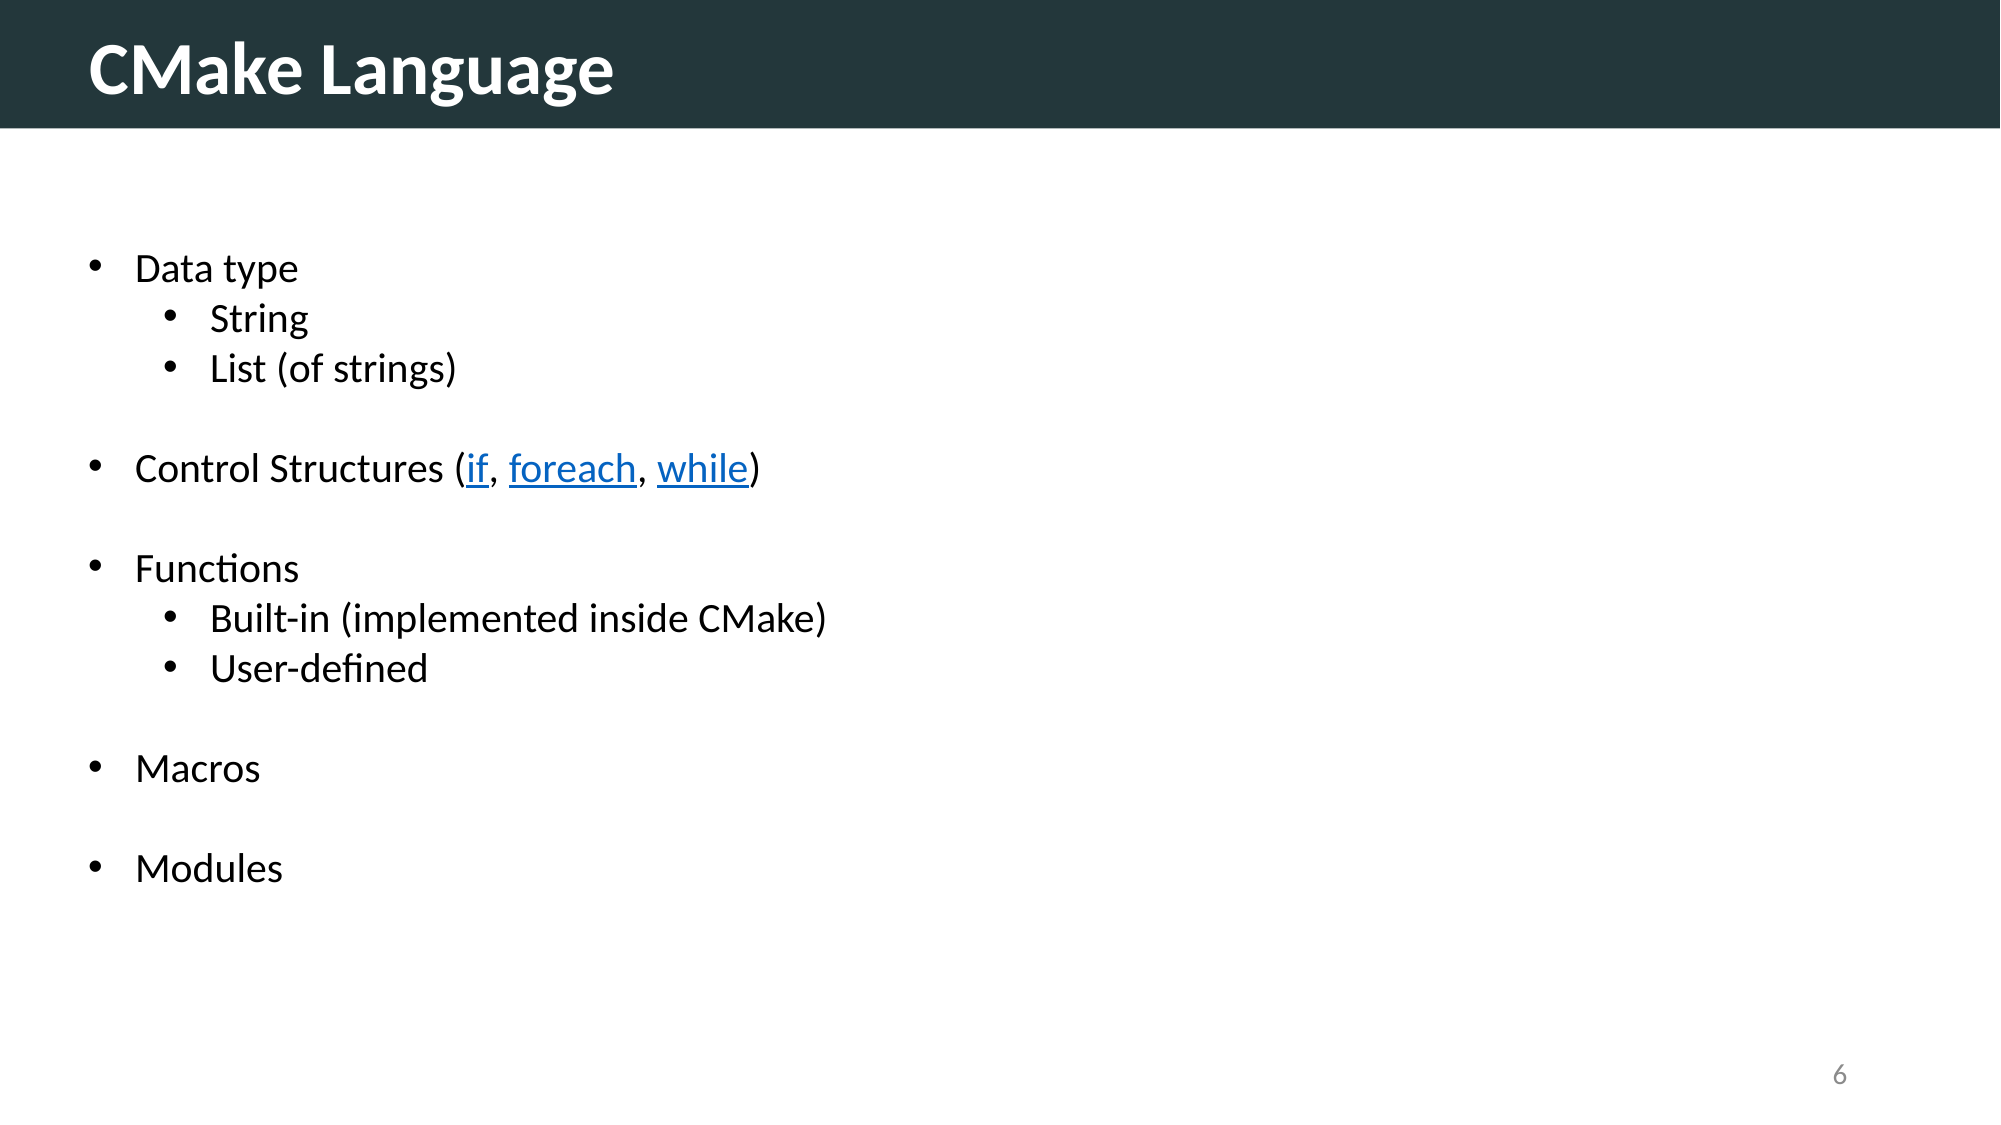

CMake Language
Data type
String
List (of strings)
Control Structures (if, foreach, while)
Functions
Built-in (implemented inside CMake)
User-defined
Macros
Modules
6